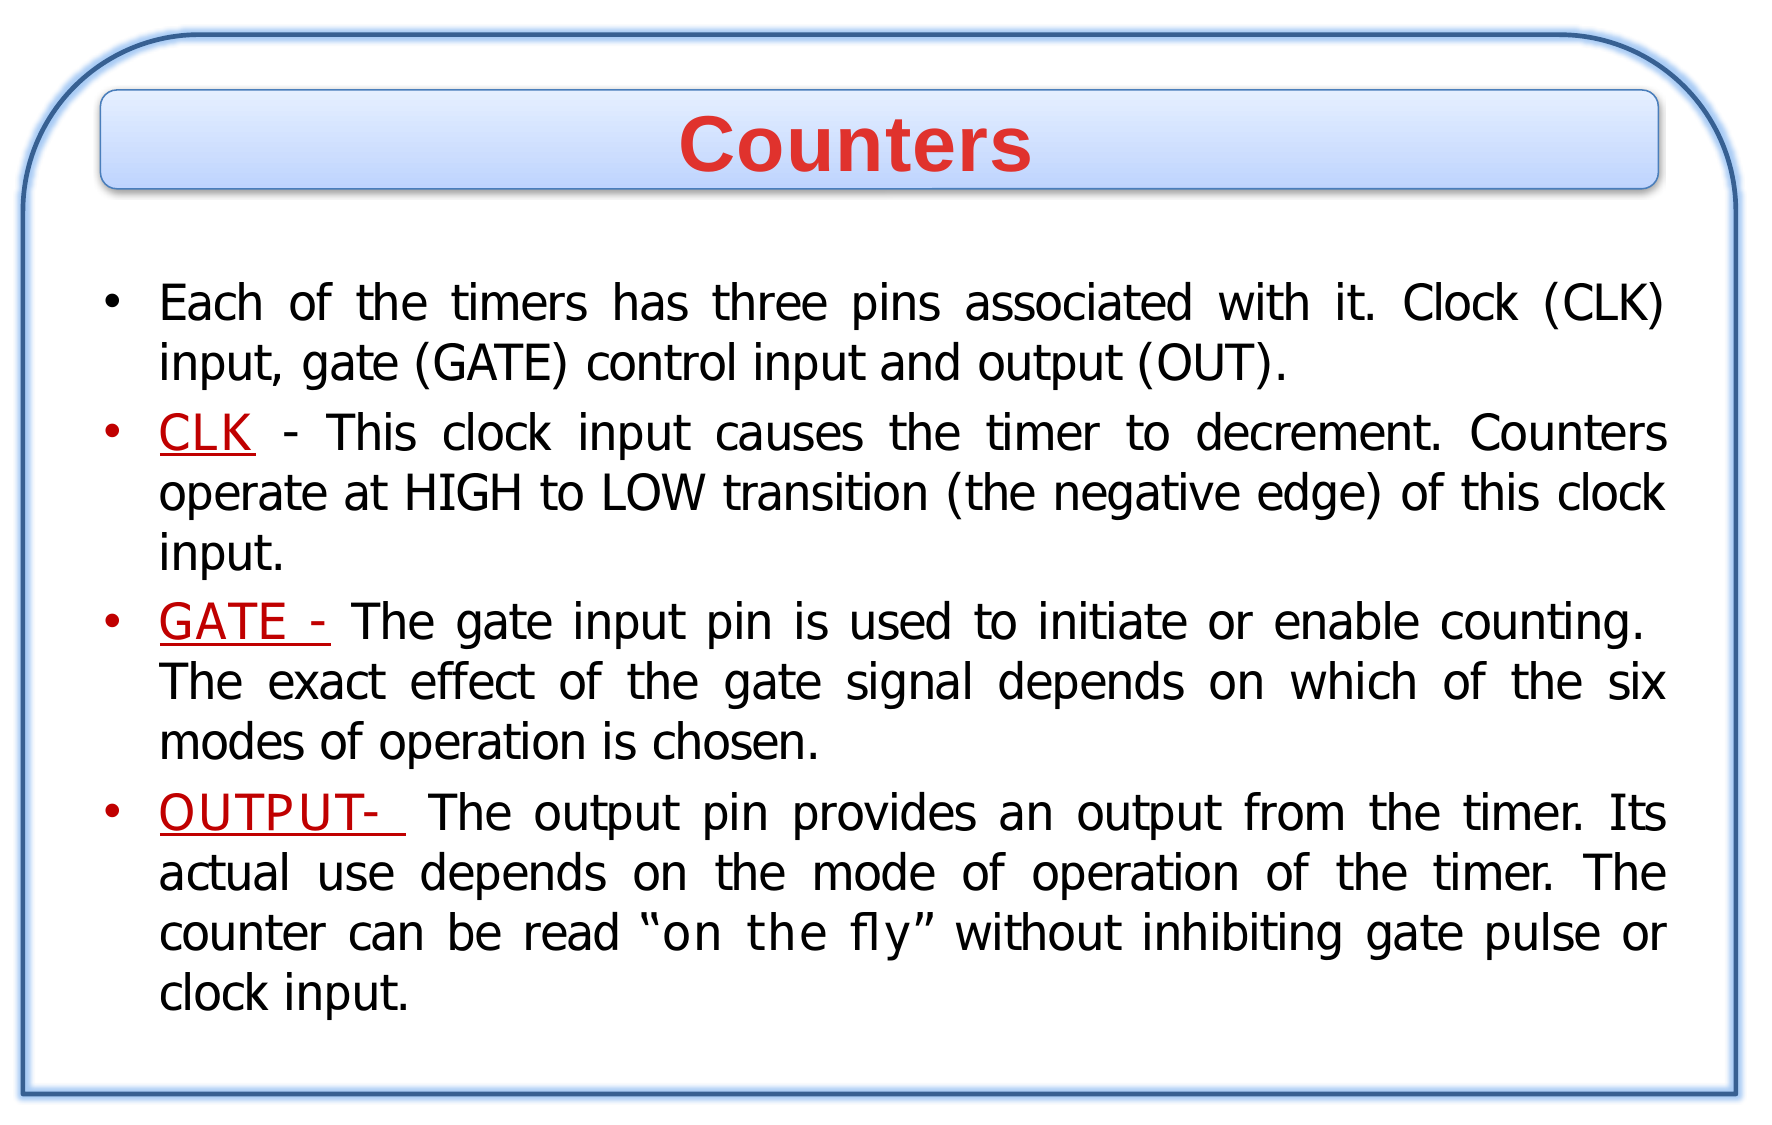

# Counters
Counters
Each of the timers has three pins associated with it. Clock (CLK) input, gate (GATE) control input and output (OUT).
CLK - This clock input causes the timer to decrement. Counters operate at HIGH to LOW transition (the negative edge) of this clock input.
GATE - The gate input pin is used to initiate or enable counting.  The exact effect of the gate signal depends on which of the six modes of operation is chosen.
OUTPUT-  The output pin provides an output from the timer. Its actual use depends on the mode of operation of the timer. The counter can be read “on the fly” without inhibiting gate pulse or clock input.